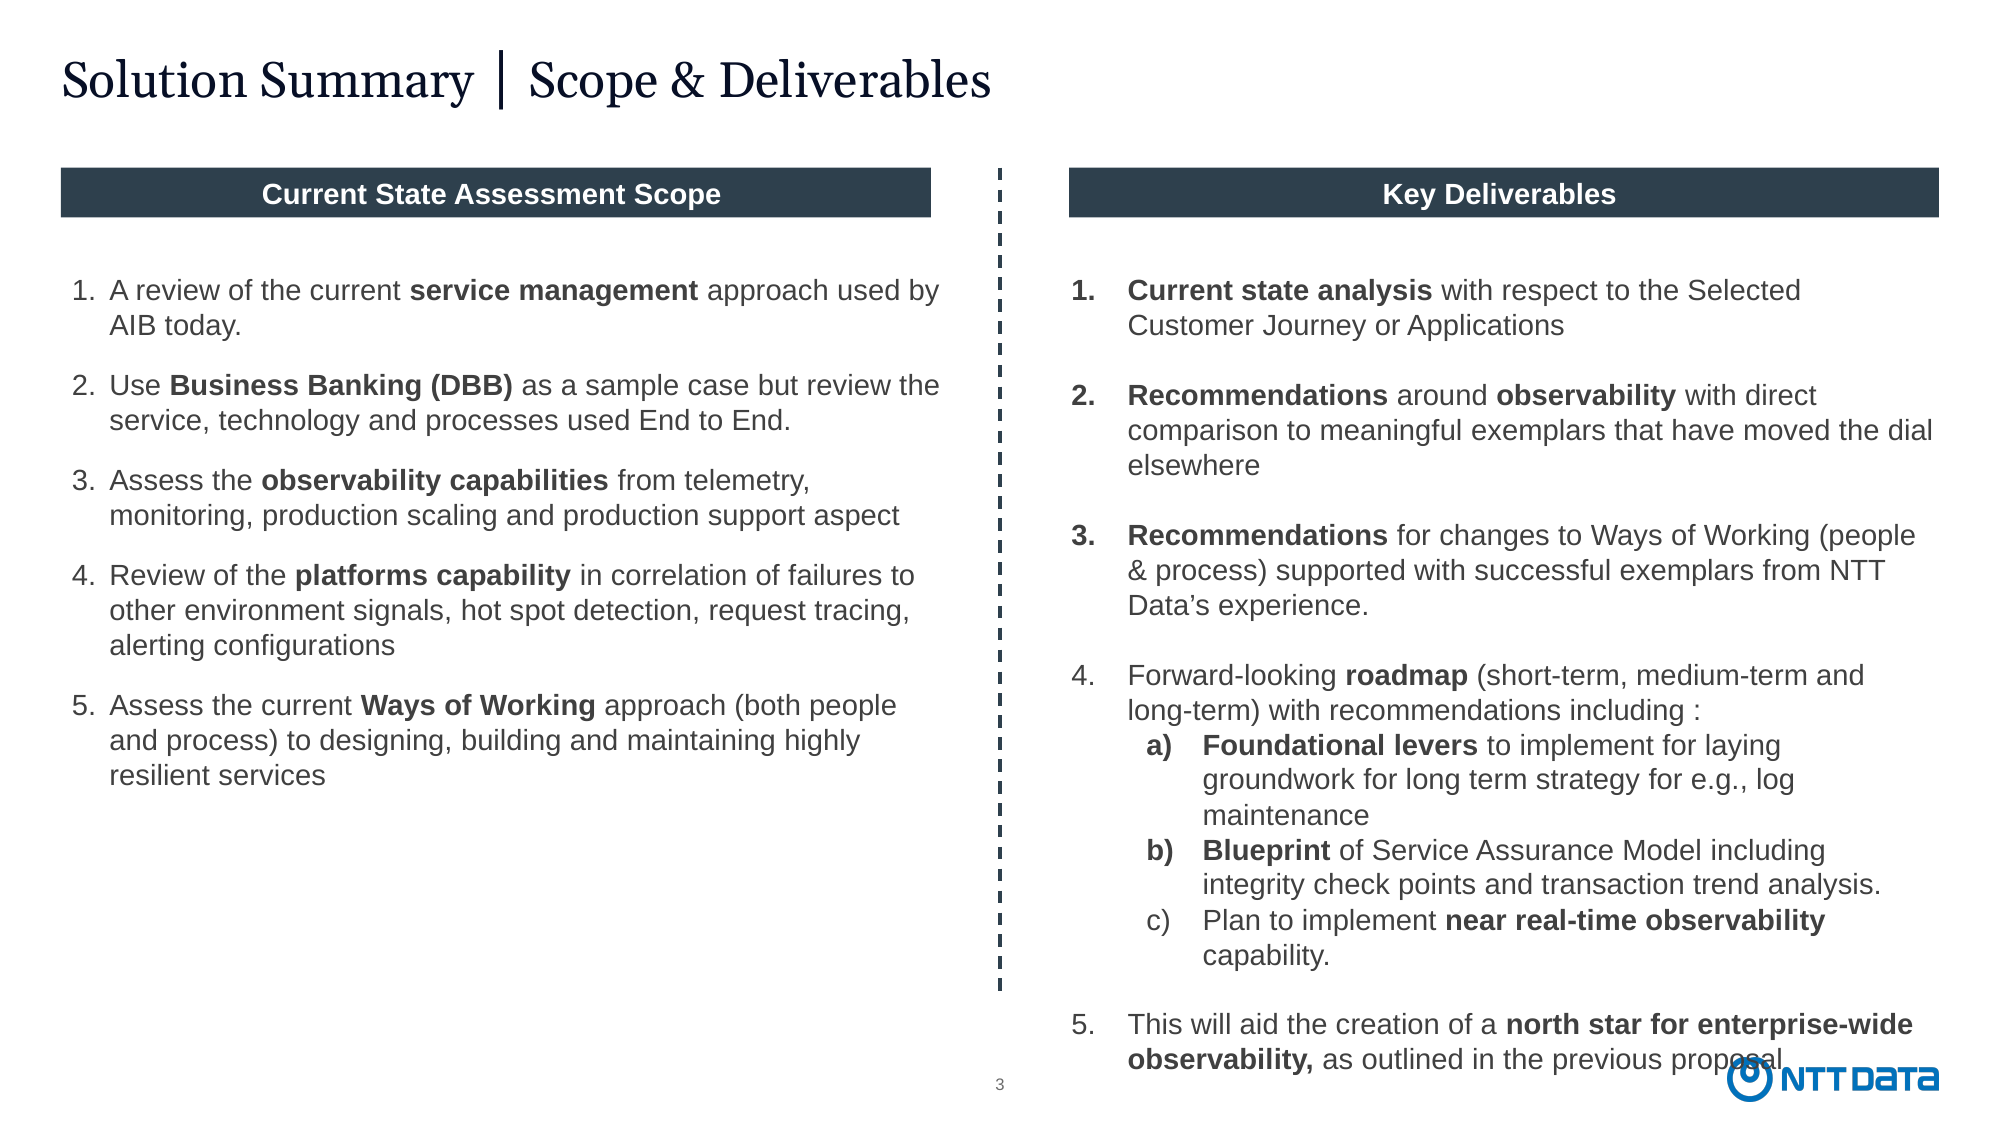

# Solution Summary │ Scope & Deliverables
Key Deliverables
Current State Assessment Scope
A review of the current service management approach used by AIB today.
Use Business Banking (DBB) as a sample case but review the service, technology and processes used End to End.
Assess the observability capabilities from telemetry, monitoring, production scaling and production support aspect
Review of the platforms capability in correlation of failures to other environment signals, hot spot detection, request tracing, alerting configurations
Assess the current Ways of Working approach (both people and process) to designing, building and maintaining highly resilient services

Current state analysis with respect to the Selected Customer Journey or Applications

Recommendations around observability with direct comparison to meaningful exemplars that have moved the dial elsewhere

Recommendations for changes to Ways of Working (people & process) supported with successful exemplars from NTT Data’s experience.

Forward-looking roadmap (short-term, medium-term and long-term) with recommendations including :
Foundational levers to implement for laying groundwork for long term strategy for e.g., log maintenance
Blueprint of Service Assurance Model including integrity check points and transaction trend analysis.
Plan to implement near real-time observability capability.

This will aid the creation of a north star for enterprise-wide observability, as outlined in the previous proposal

3